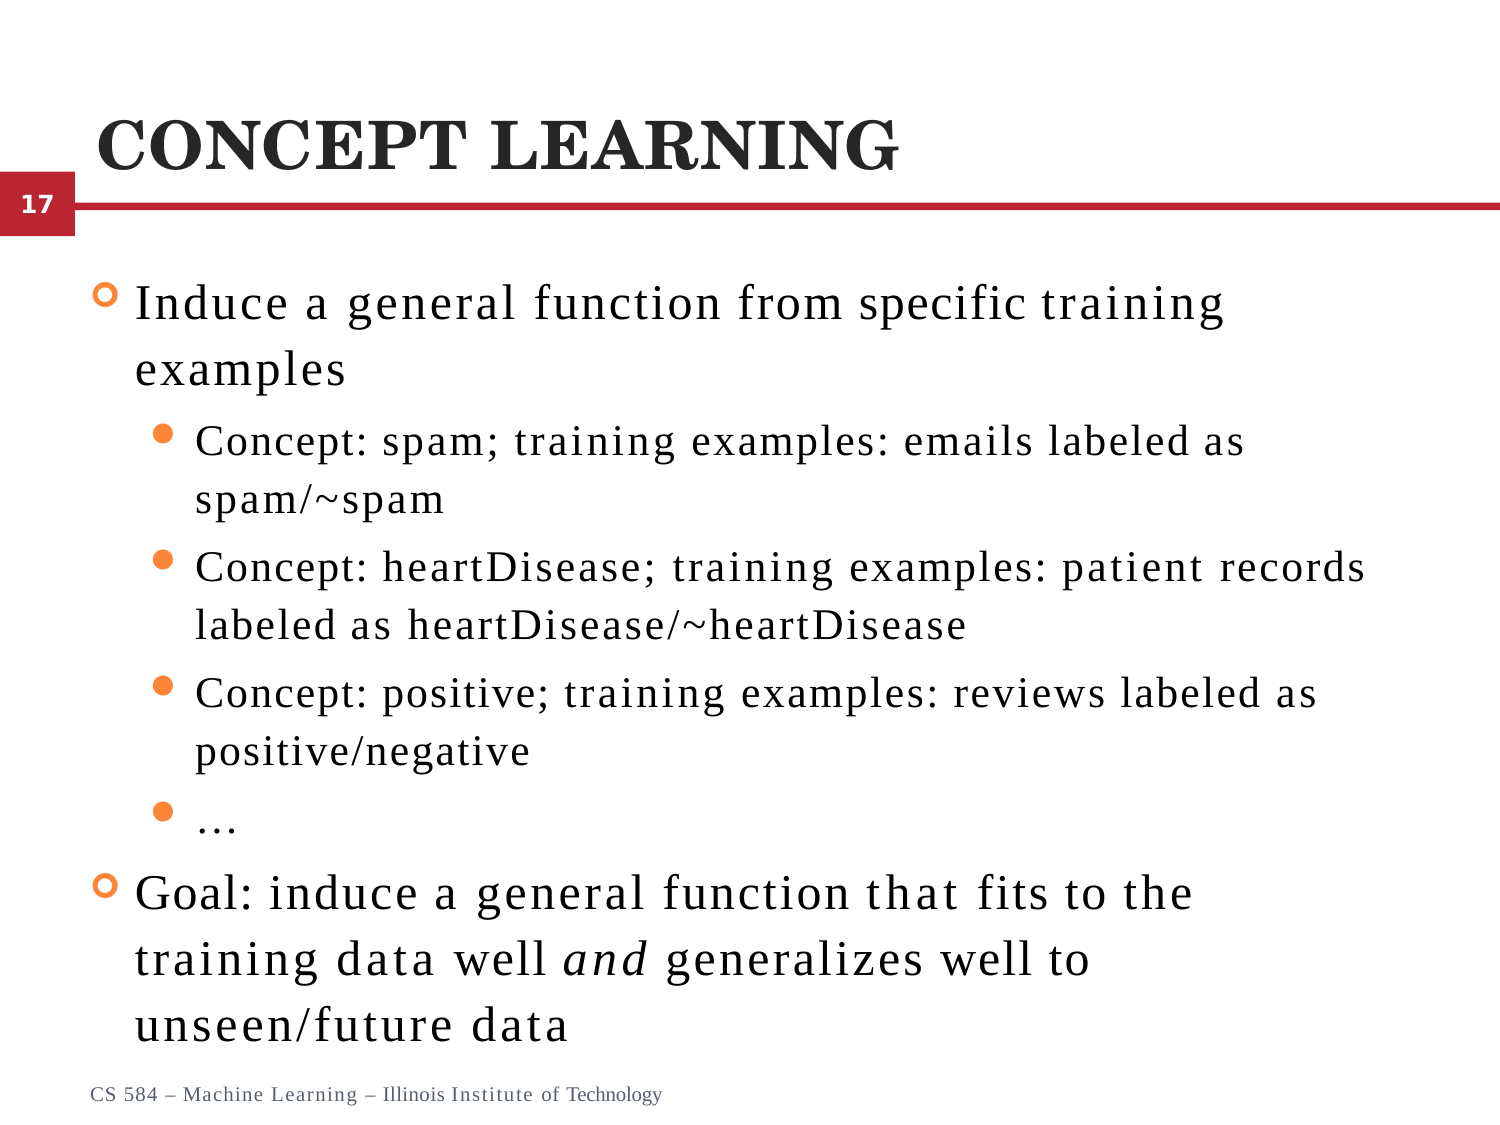

# Concept Learning
Induce a general function from specific training examples
Concept: spam; training examples: emails labeled as spam/~spam
Concept: heartDisease; training examples: patient records labeled as heartDisease/~heartDisease
Concept: positive; training examples: reviews labeled as positive/negative
…
Goal: induce a general function that fits to the training data well and generalizes well to unseen/future data
4
CS 584 – Machine Learning – Illinois Institute of Technology